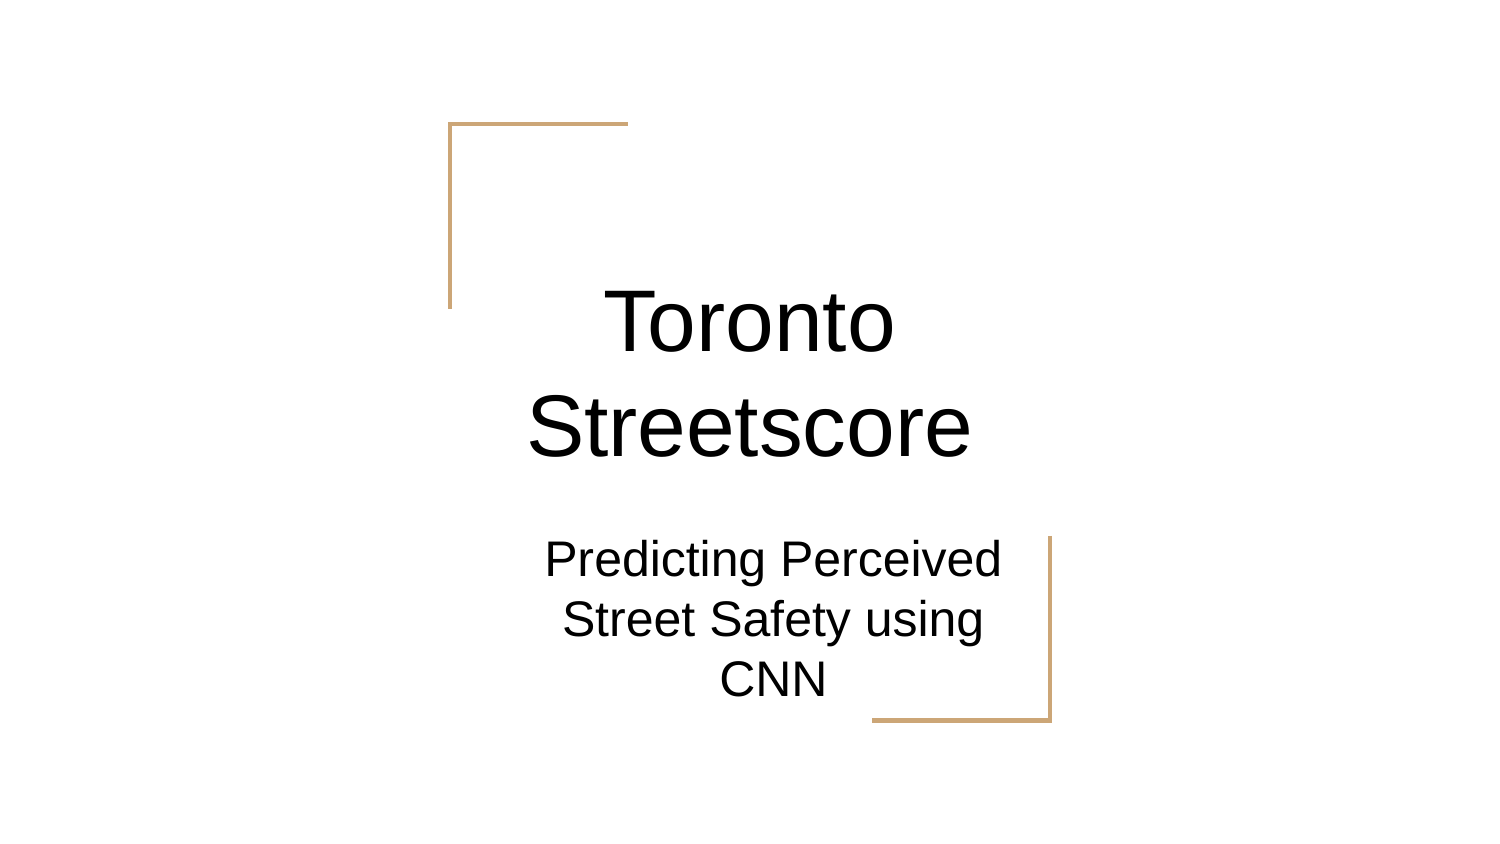

# Toronto
Streetscore
Predicting Perceived Street Safety using CNN